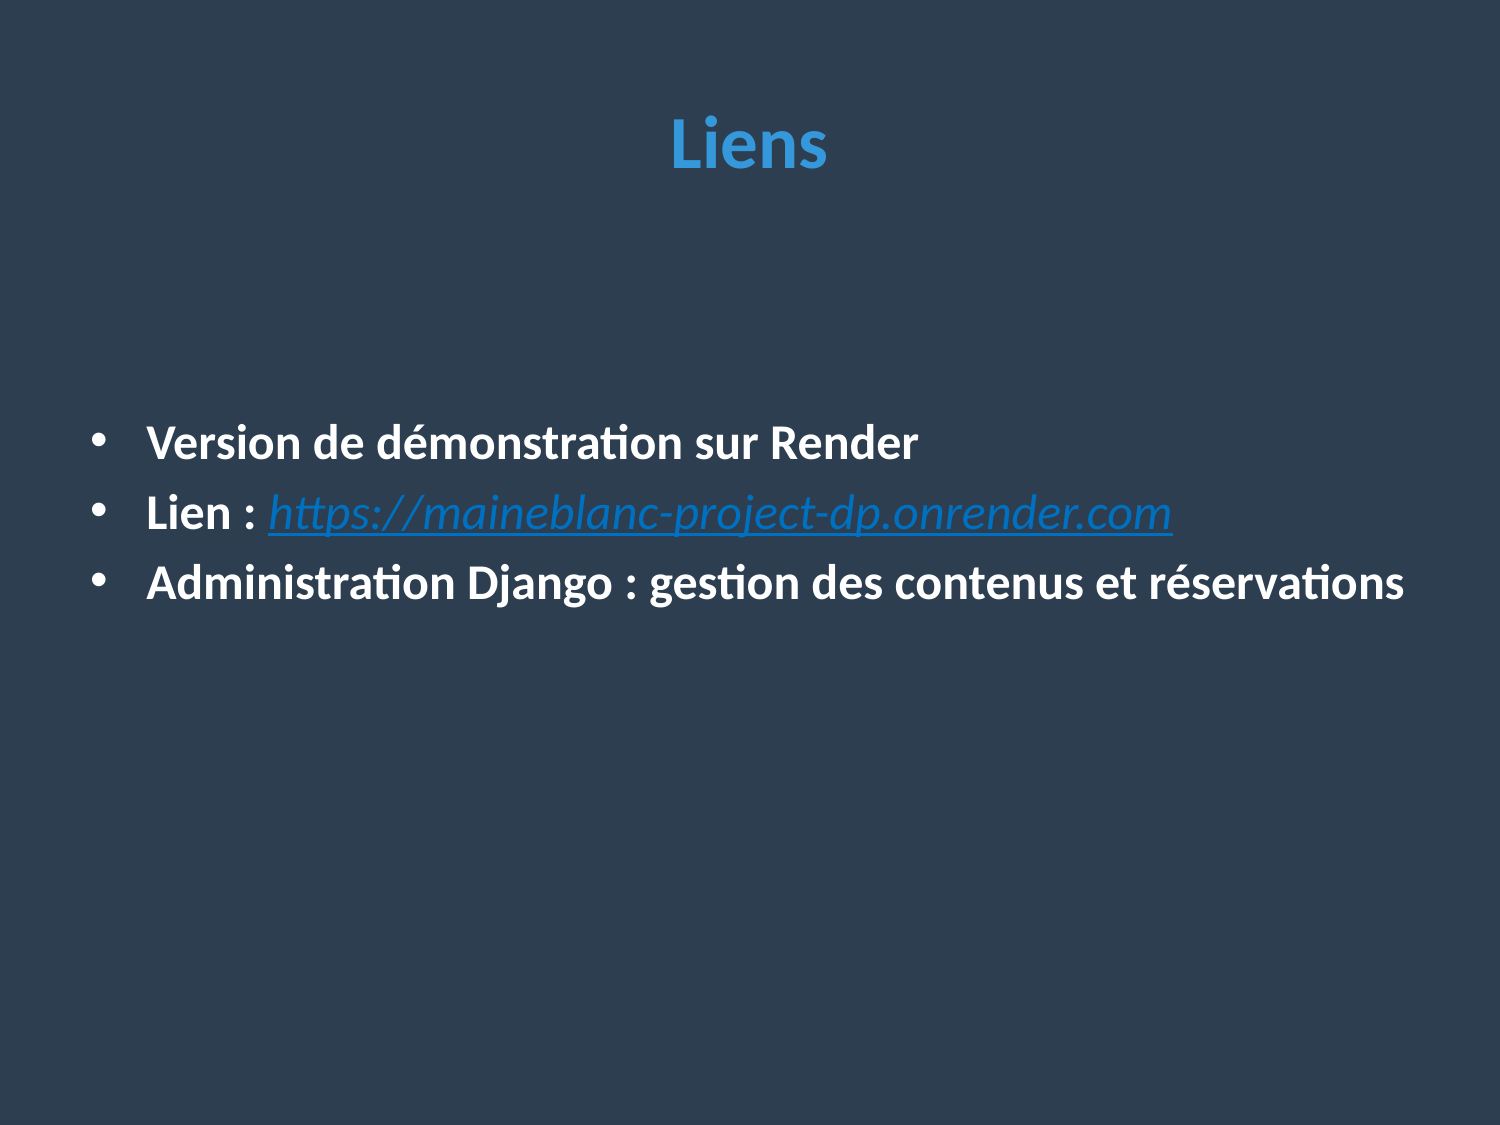

# Liens

Version de démonstration sur Render
Lien : https://maineblanc-project-dp.onrender.com
Administration Django : gestion des contenus et réservations